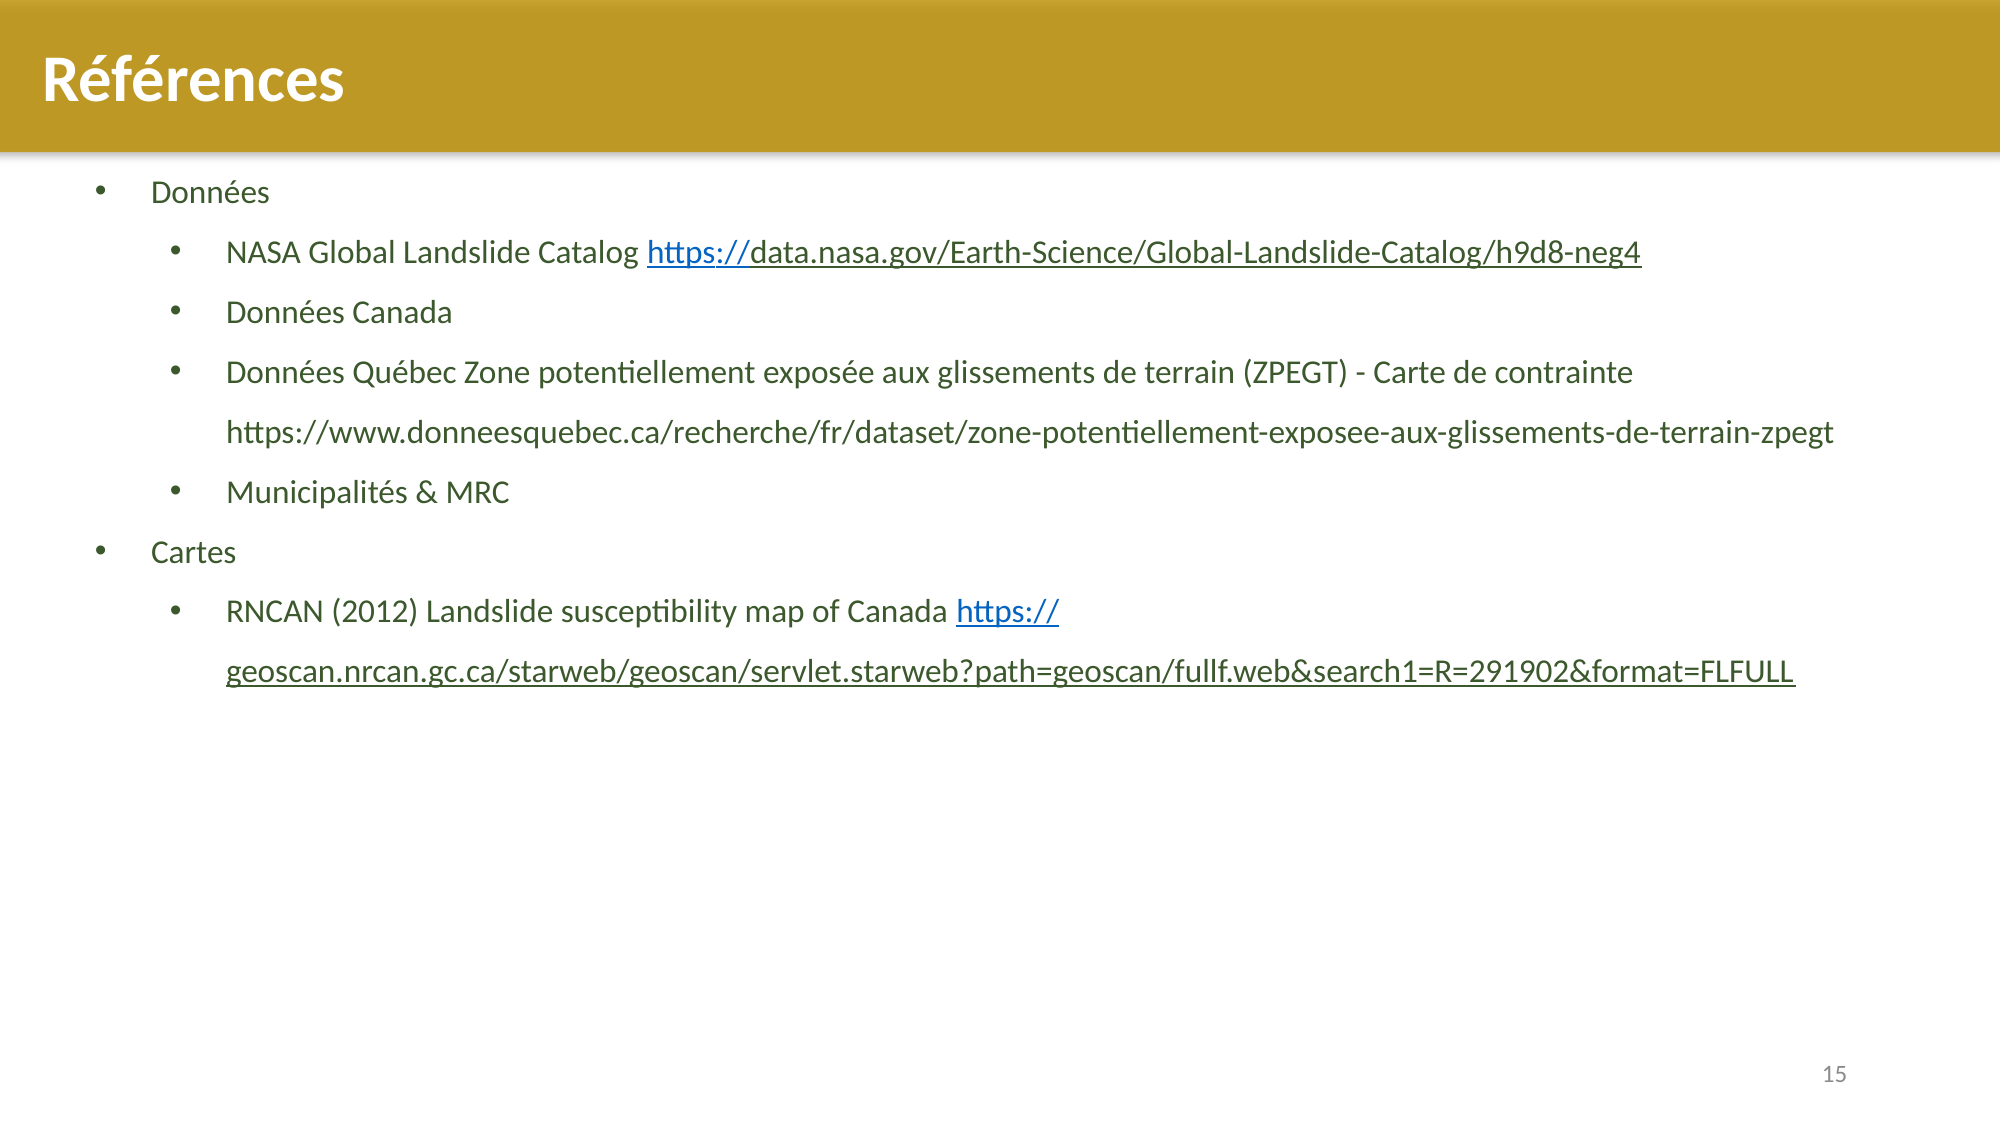

Références
Données
NASA Global Landslide Catalog https://data.nasa.gov/Earth-Science/Global-Landslide-Catalog/h9d8-neg4
Données Canada
Données Québec Zone potentiellement exposée aux glissements de terrain (ZPEGT) - Carte de contrainte https://www.donneesquebec.ca/recherche/fr/dataset/zone-potentiellement-exposee-aux-glissements-de-terrain-zpegt
Municipalités & MRC
Cartes
RNCAN (2012) Landslide susceptibility map of Canada https://geoscan.nrcan.gc.ca/starweb/geoscan/servlet.starweb?path=geoscan/fullf.web&search1=R=291902&format=FLFULL

15